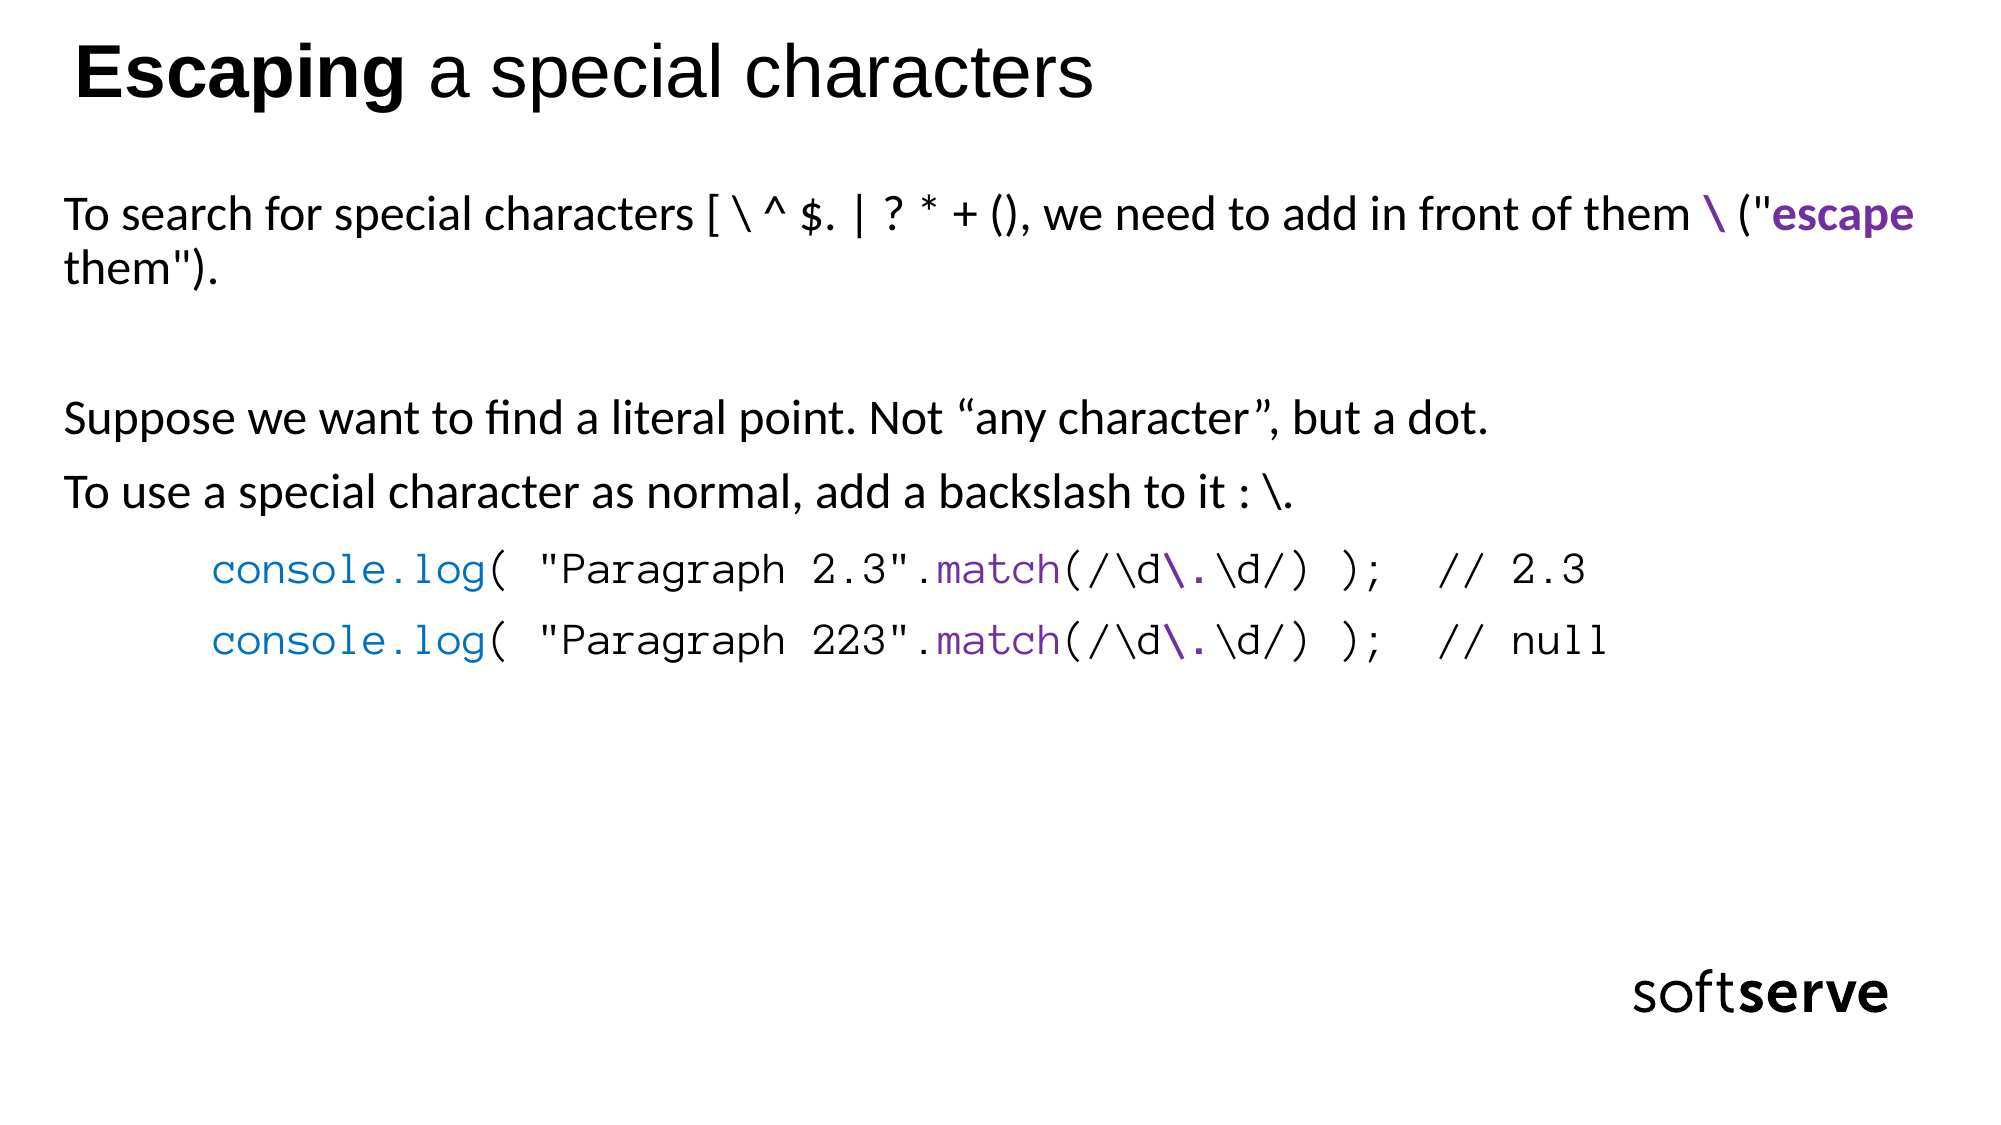

# Escaping a special characters
To search for special characters [ \ ^ $. | ? * + (), we need to add in front of them \ ("escape them").

Suppose we want to find a literal point. Not “any character”, but a dot.
To use a special character as normal, add a backslash to it : \.
	console.log( "Paragraph 2.3".match(/\d\.\d/) );  // 2.3
	console.log( "Paragraph 223".match(/\d\.\d/) );  // null